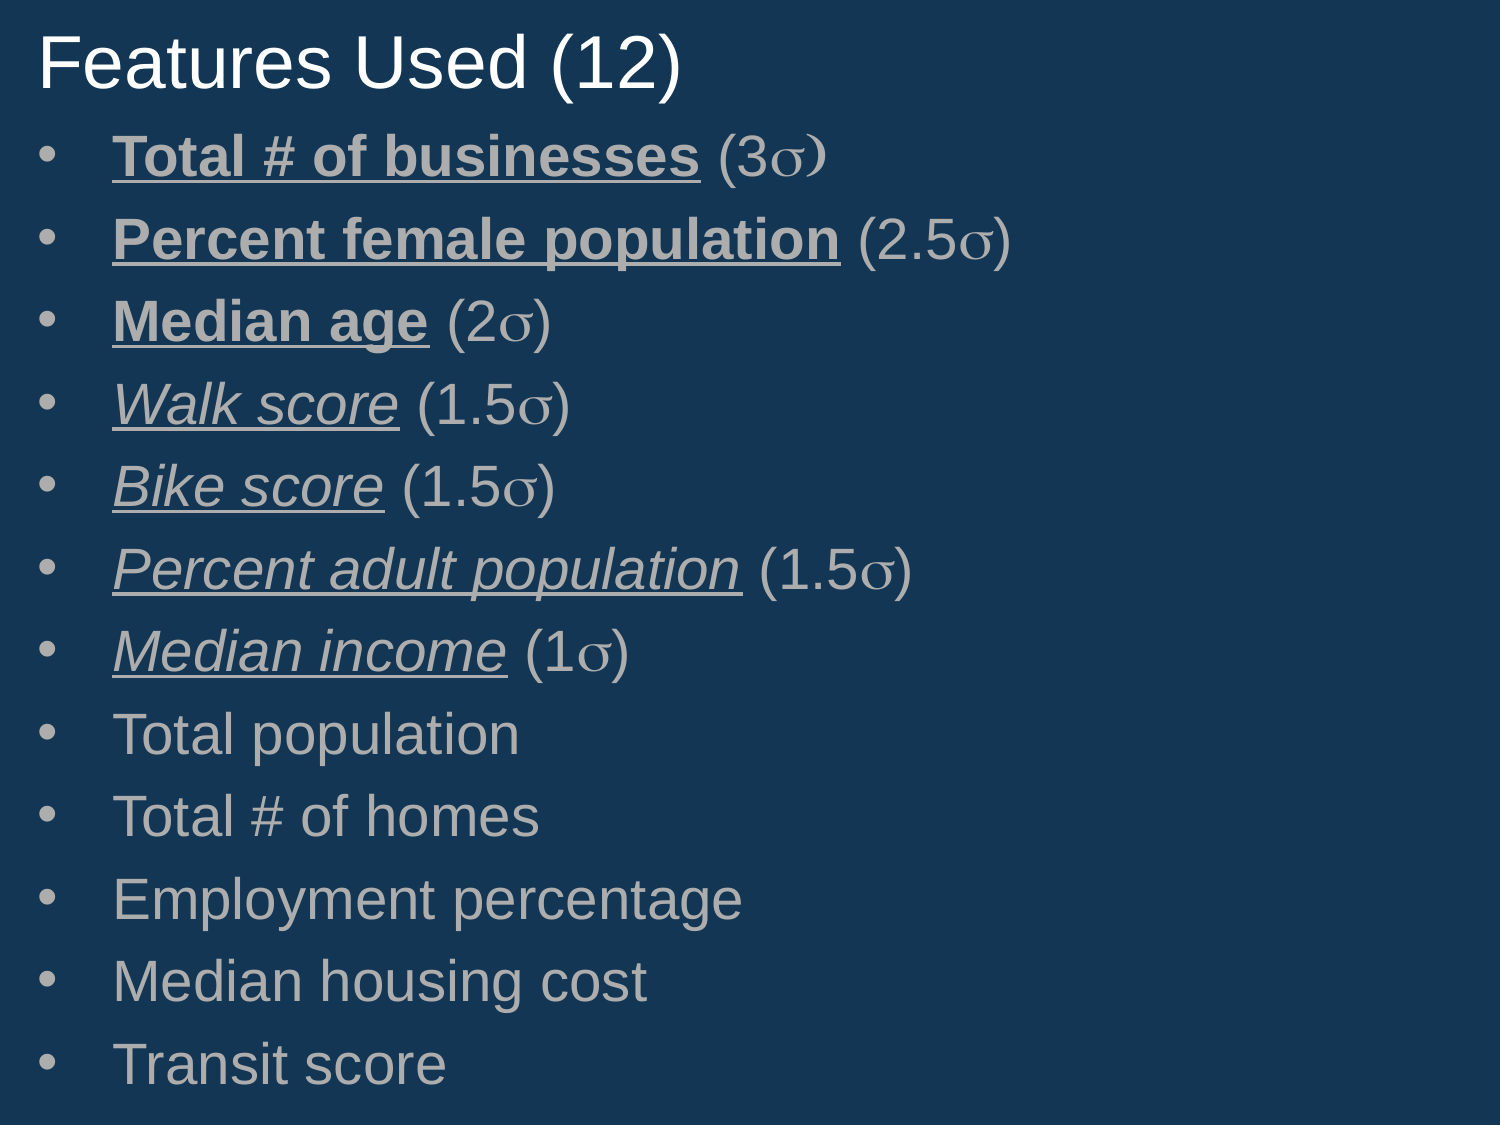

Features Used (12)
Total # of businesses (3σ)
Percent female population (2.5σ)
Median age (2σ)
Walk score (1.5σ)
Bike score (1.5σ)
Percent adult population (1.5σ)
Median income (1σ)
Total population
Total # of homes
Employment percentage
Median housing cost
Transit score